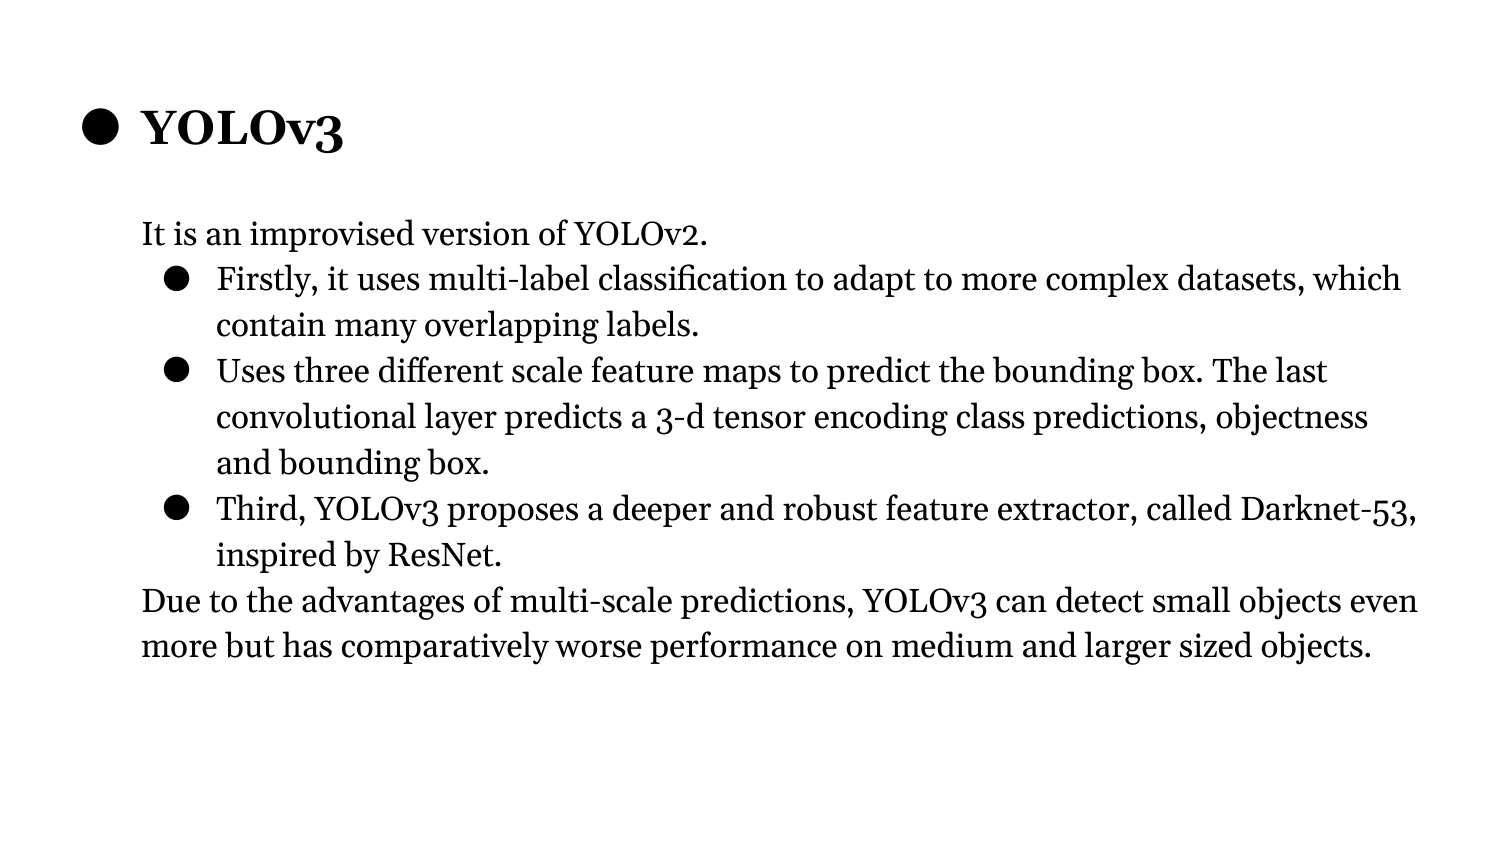

# YOLOv3

It is an improvised version of YOLOv2.
Firstly, it uses multi-label classification to adapt to more complex datasets, which contain many overlapping labels.
Uses three different scale feature maps to predict the bounding box. The last convolutional layer predicts a 3-d tensor encoding class predictions, objectness and bounding box.
Third, YOLOv3 proposes a deeper and robust feature extractor, called Darknet-53, inspired by ResNet.
Due to the advantages of multi-scale predictions, YOLOv3 can detect small objects even more but has comparatively worse performance on medium and larger sized objects.